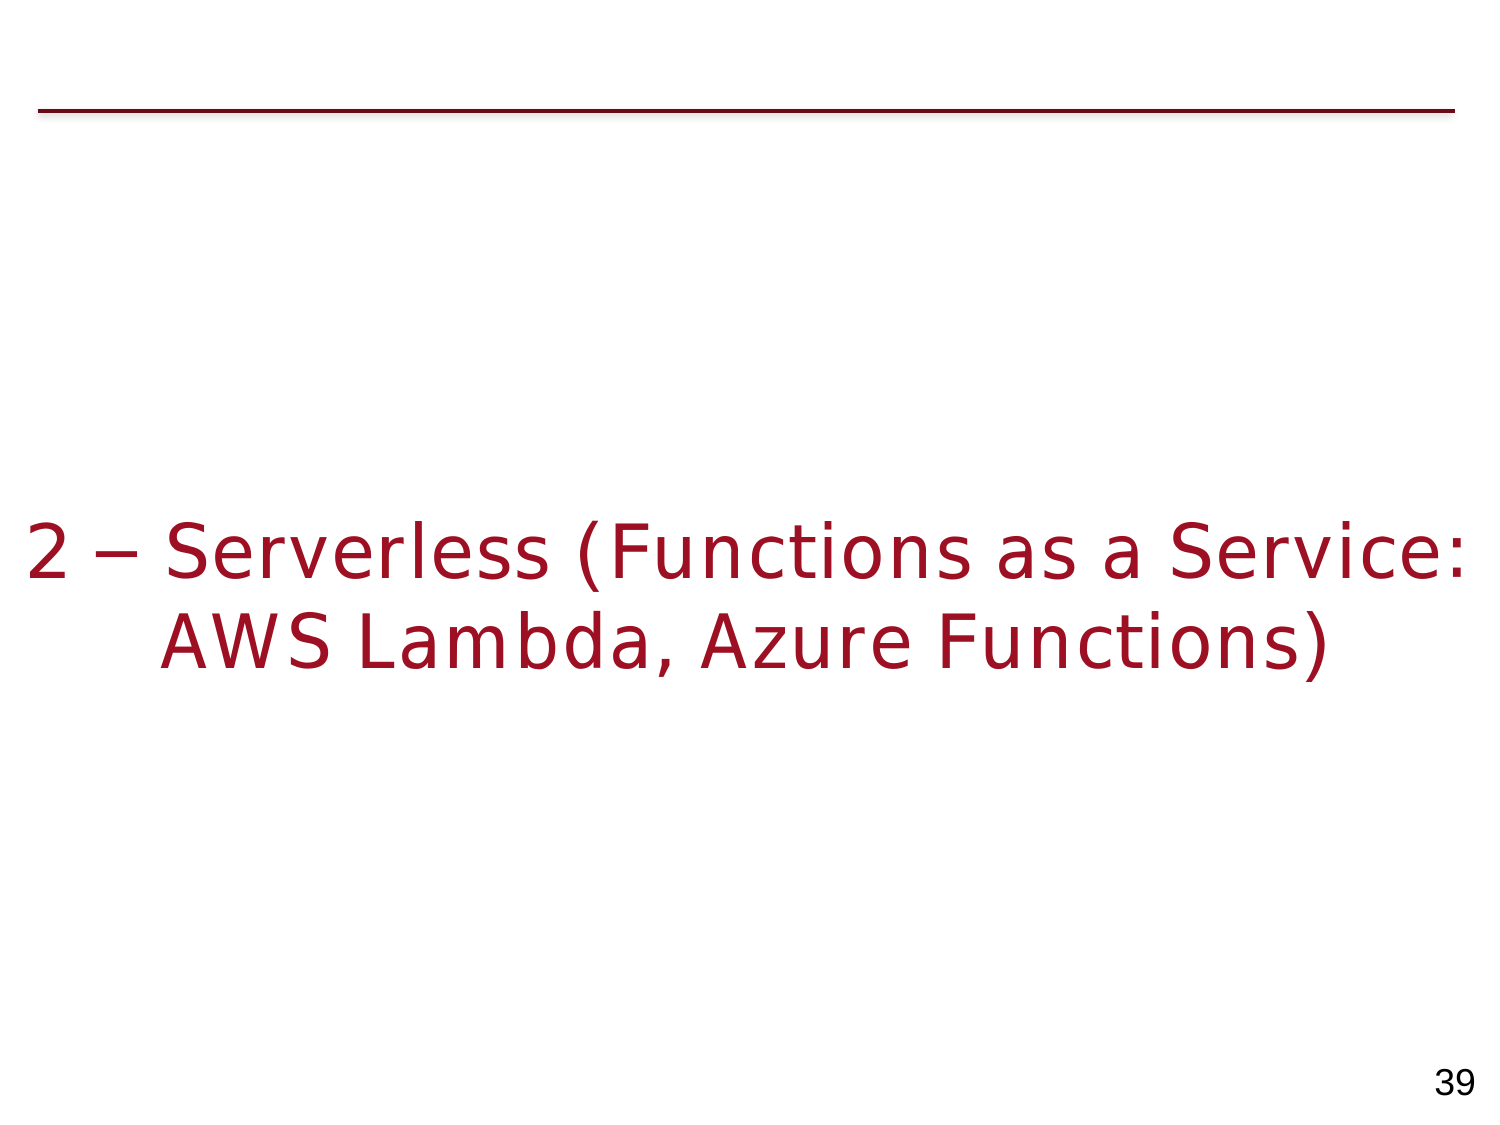

2 – Serverless (Functions as a Service: AWS Lambda, Azure Functions)
39